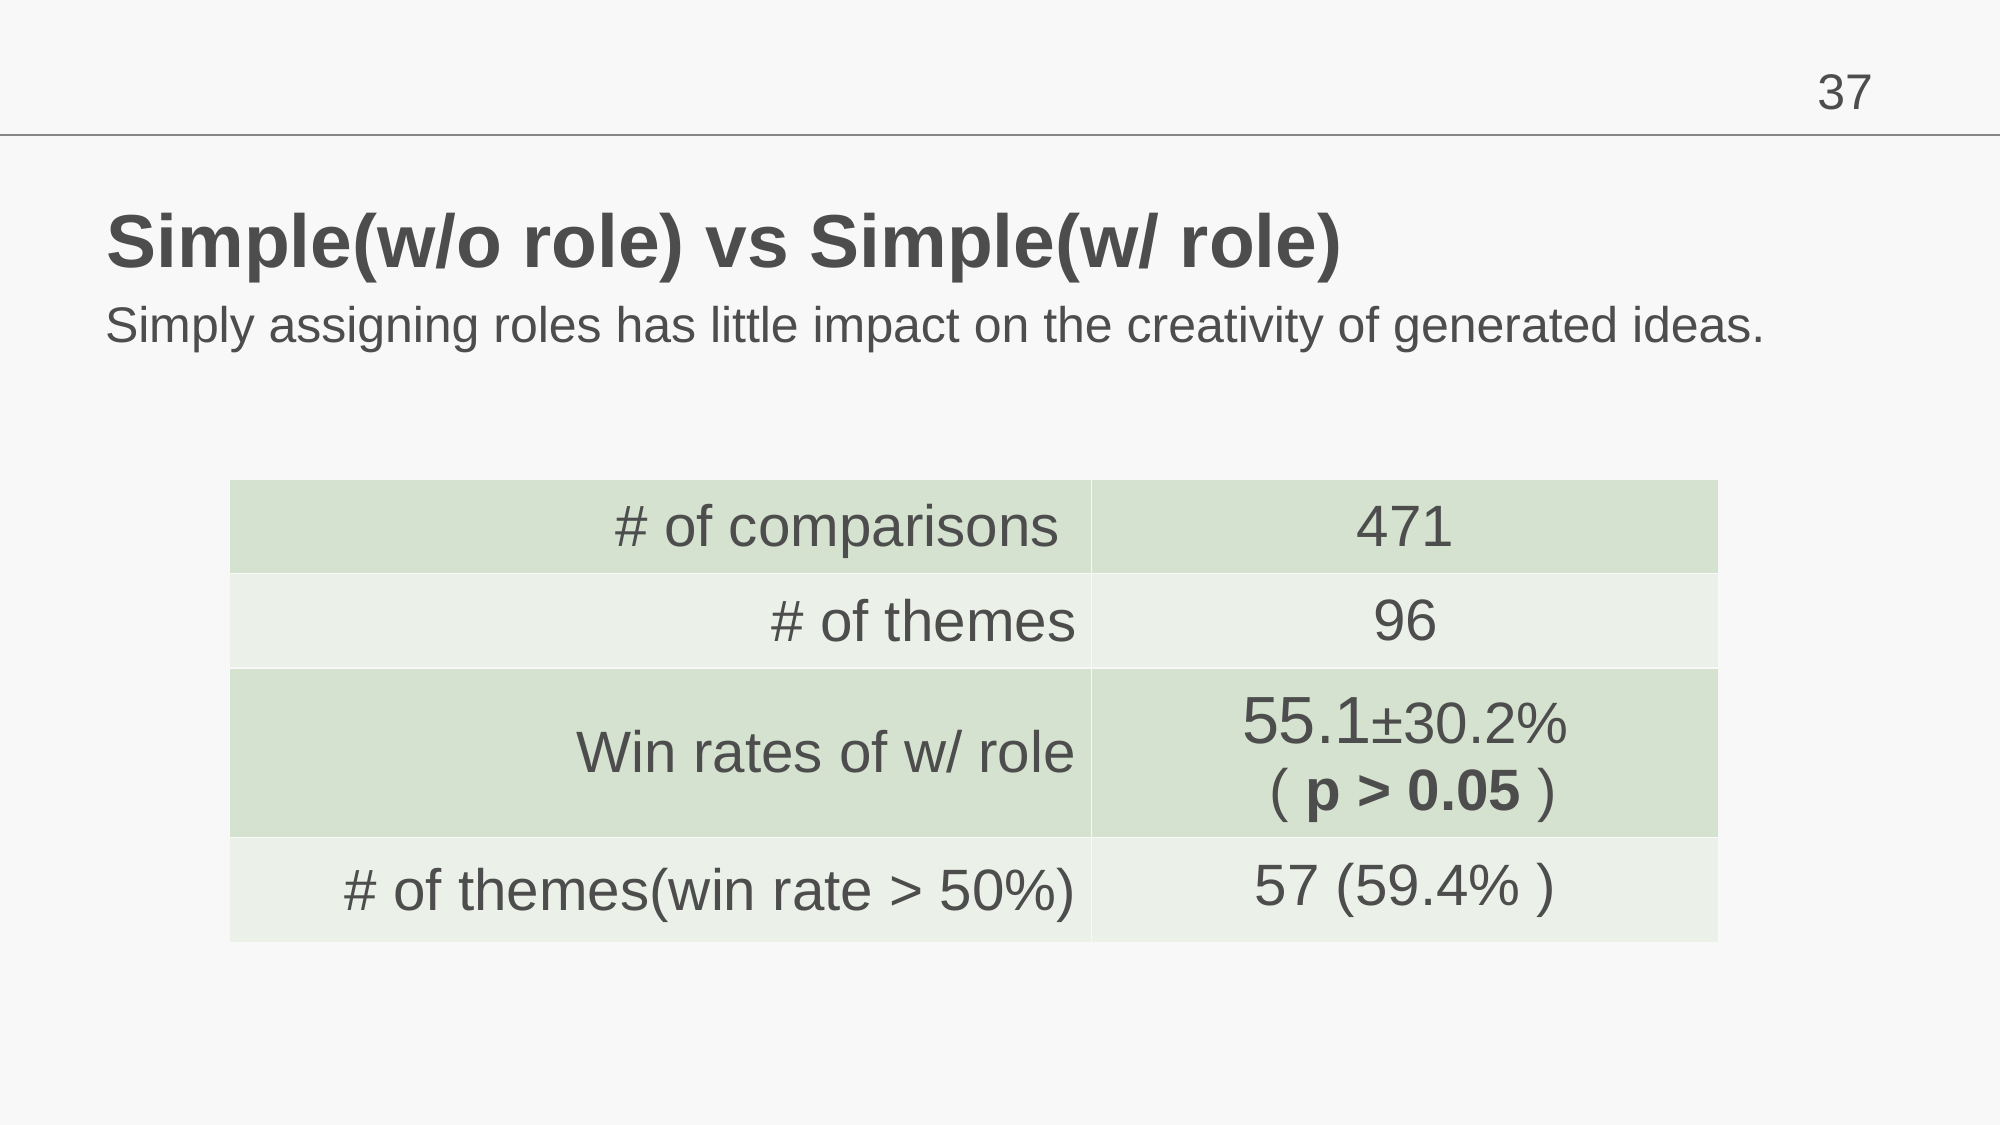

# Simple(w/o role) vs Simple(w/ role)
Simply assigning roles has little impact on the creativity of generated ideas.
| # of comparisons | 471 |
| --- | --- |
| # of themes | 96 |
| Win rates of w/ role | 55.1±30.2% ( p > 0.05 ) |
| # of themes(win rate > 50%) | 57 (59.4% ) |